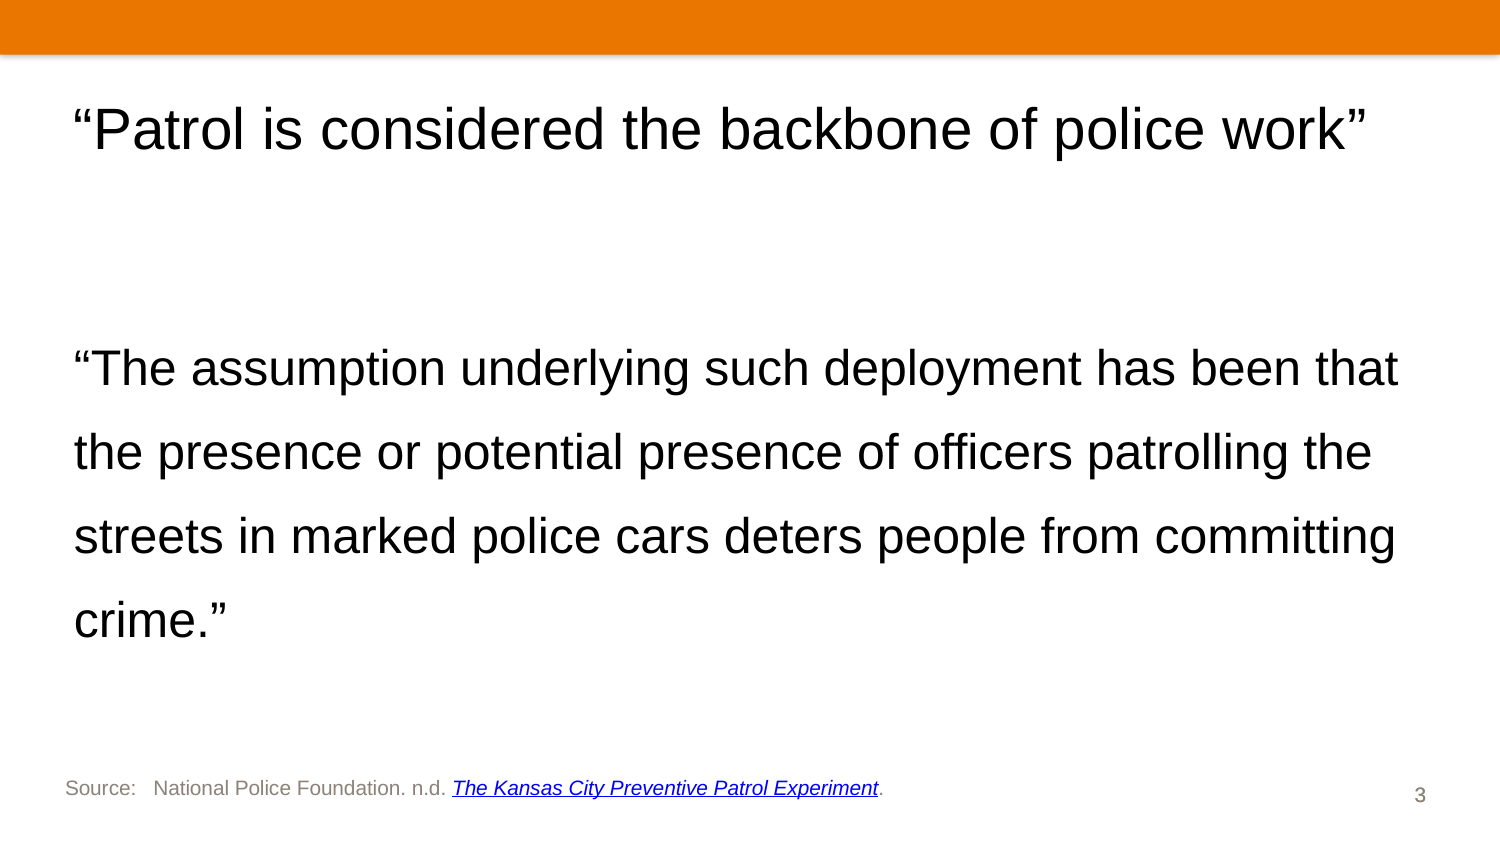

# “Patrol is considered the backbone of police work”
“The assumption underlying such deployment has been that the presence or potential presence of officers patrolling the streets in marked police cars deters people from committing crime.”
Source:	National Police Foundation. n.d. The Kansas City Preventive Patrol Experiment.